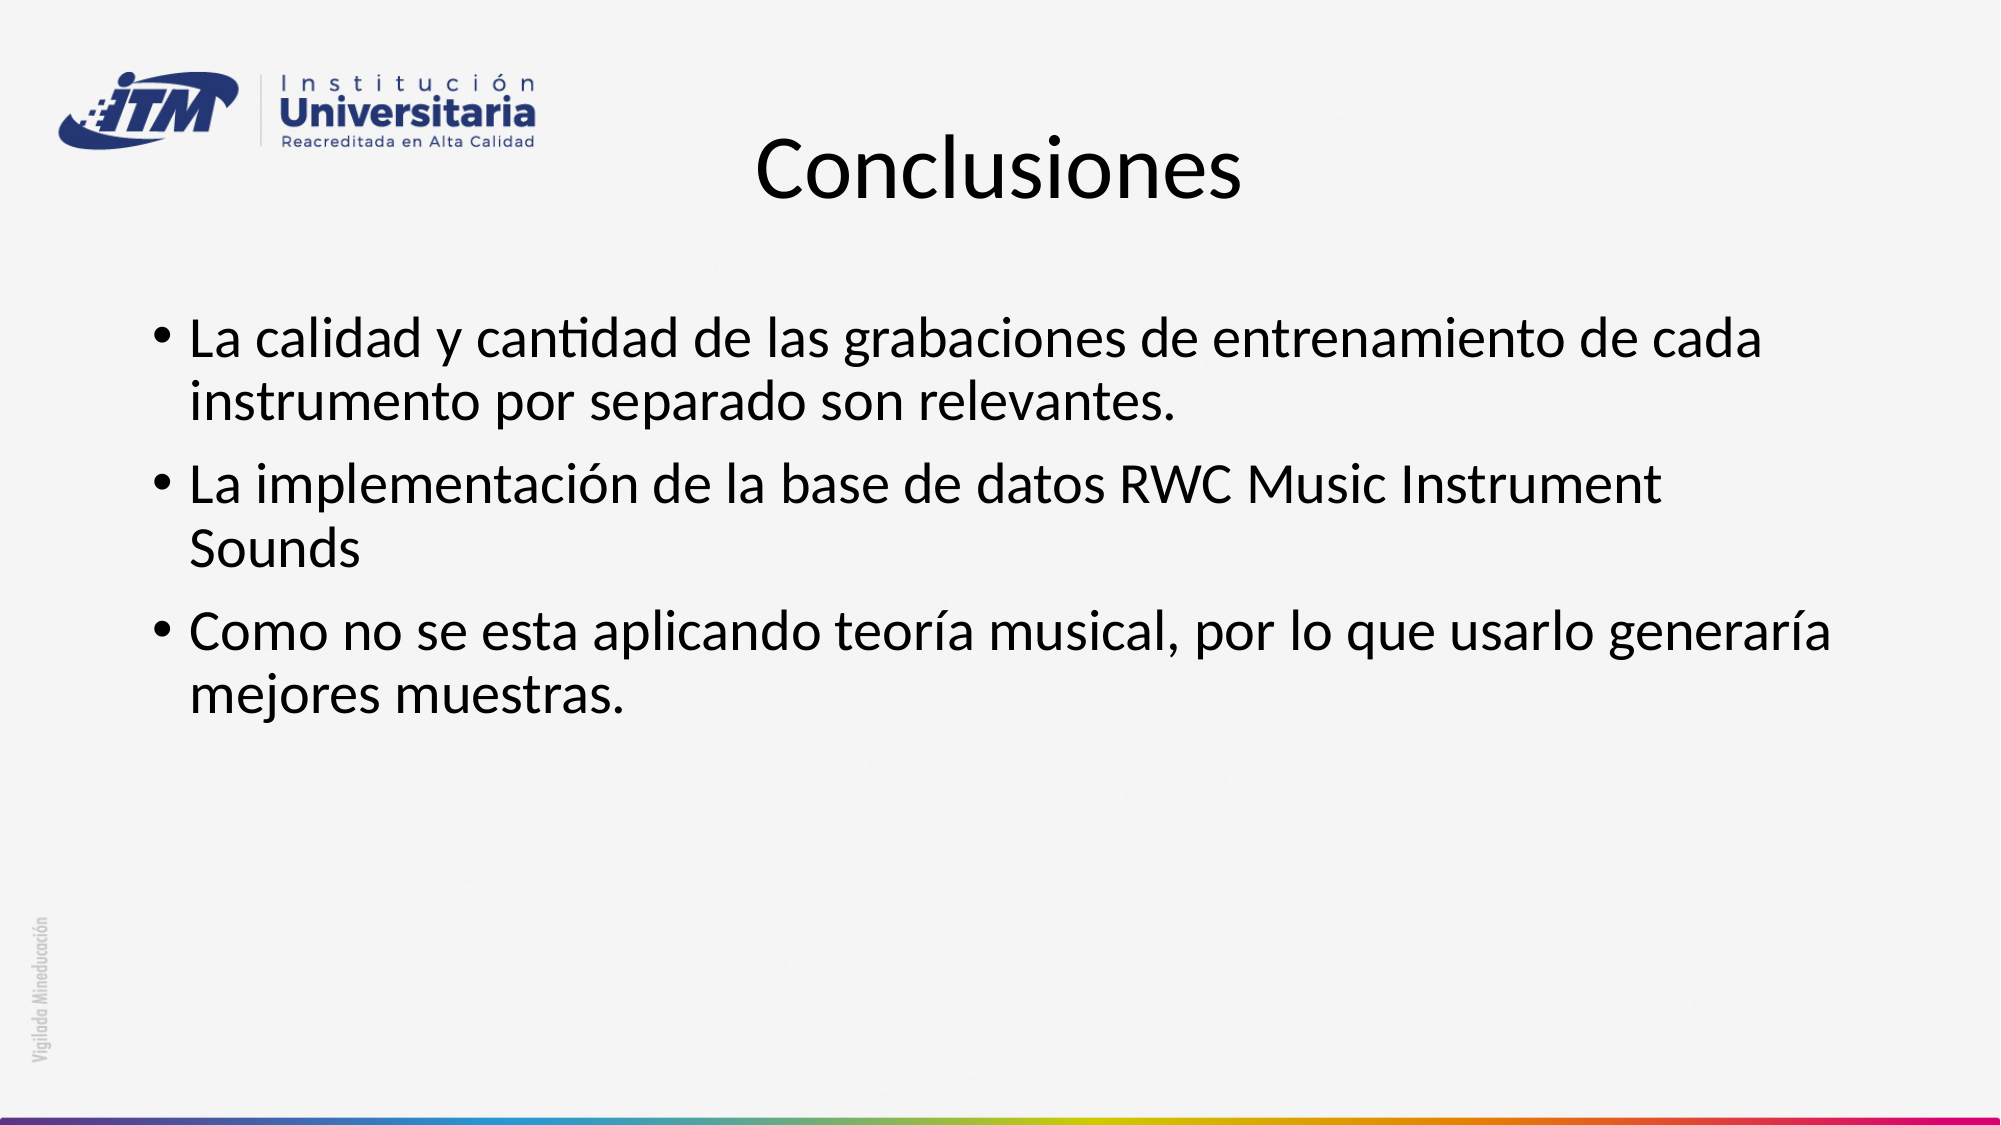

# Conclusiones
La calidad y cantidad de las grabaciones de entrenamiento de cada instrumento por separado son relevantes.
La implementación de la base de datos RWC Music Instrument Sounds
Como no se esta aplicando teoría musical, por lo que usarlo generaría mejores muestras.